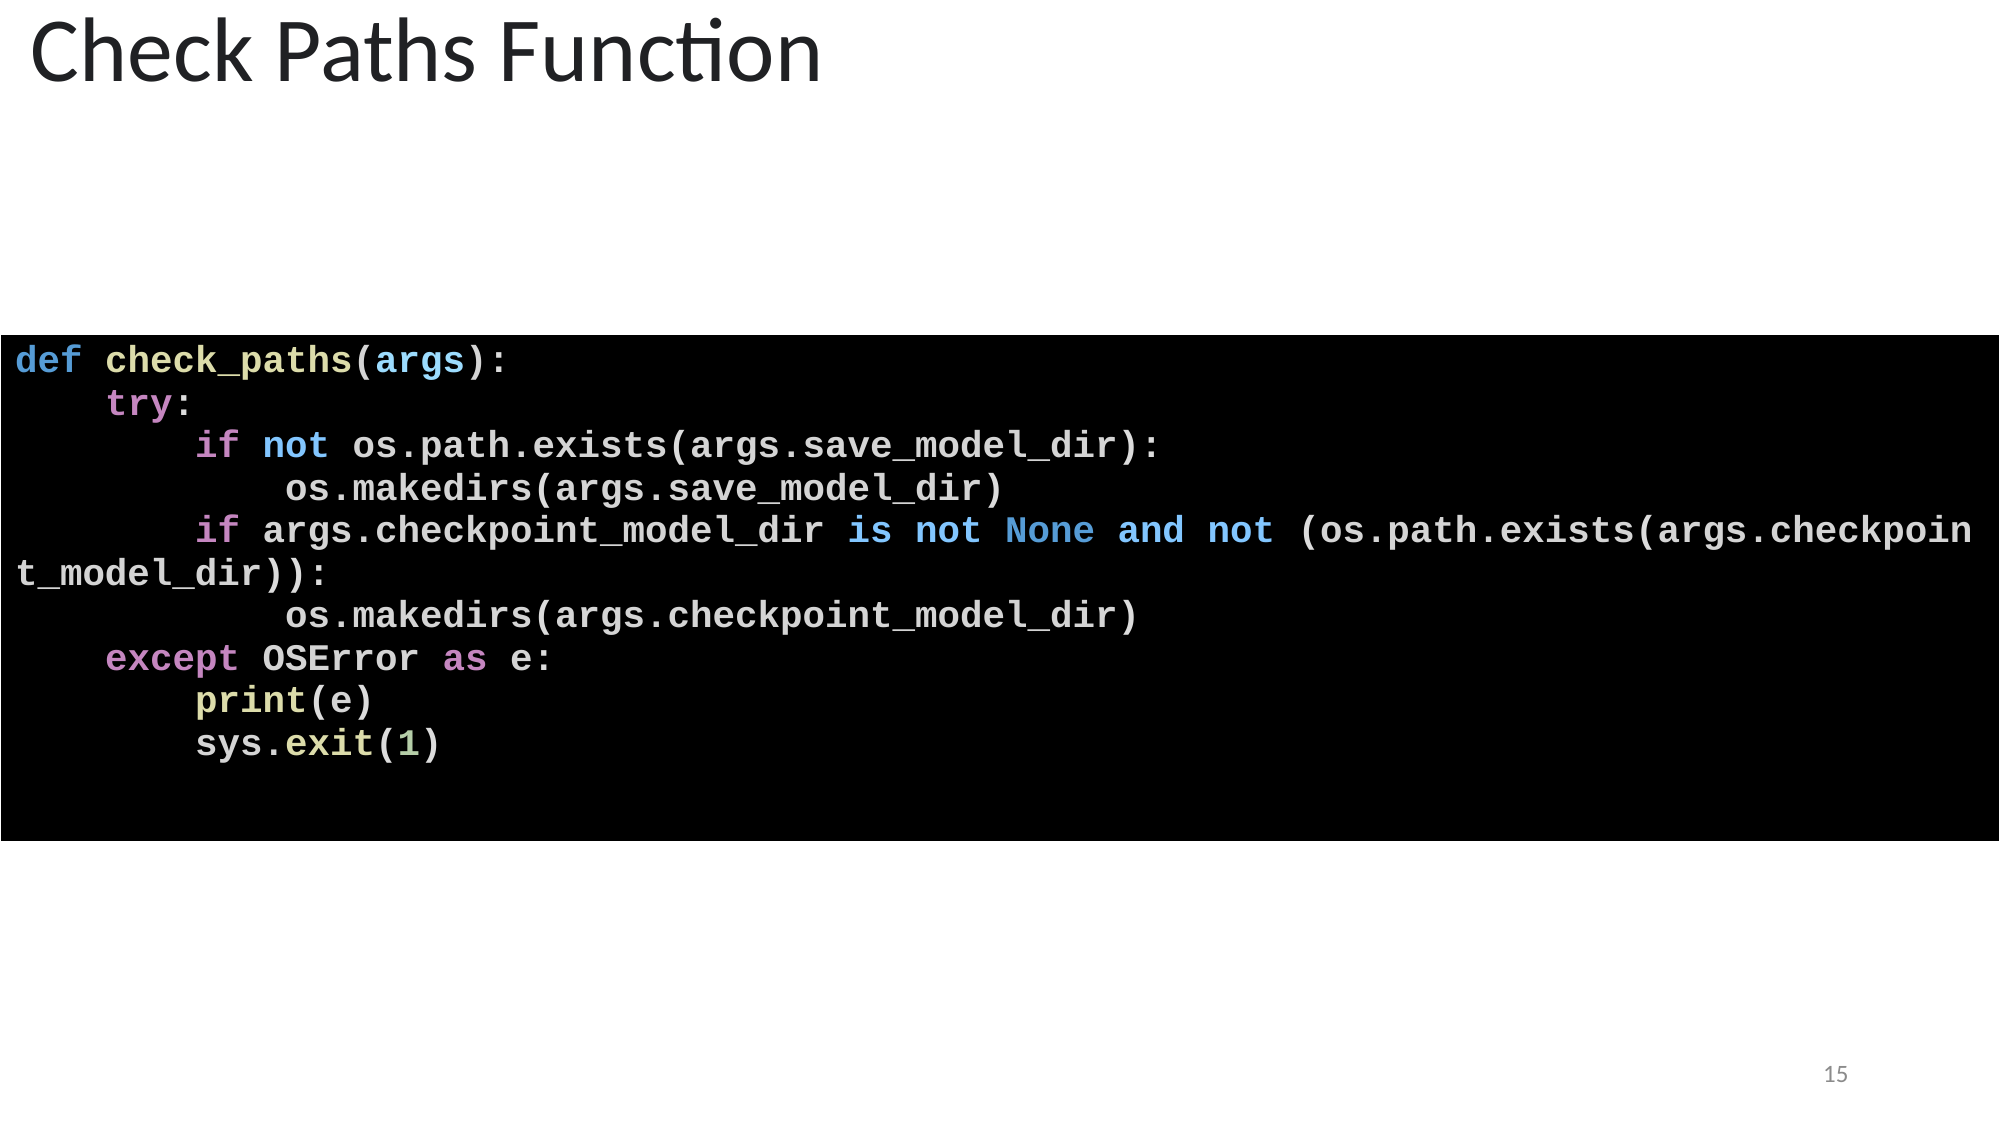

Check Paths Function
| def check\_paths(args):     try:         if not os.path.exists(args.save\_model\_dir):             os.makedirs(args.save\_model\_dir)         if args.checkpoint\_model\_dir is not None and not (os.path.exists(args.checkpoint\_model\_dir)):             os.makedirs(args.checkpoint\_model\_dir)     except OSError as e:         print(e)         sys.exit(1) |
| --- |
15